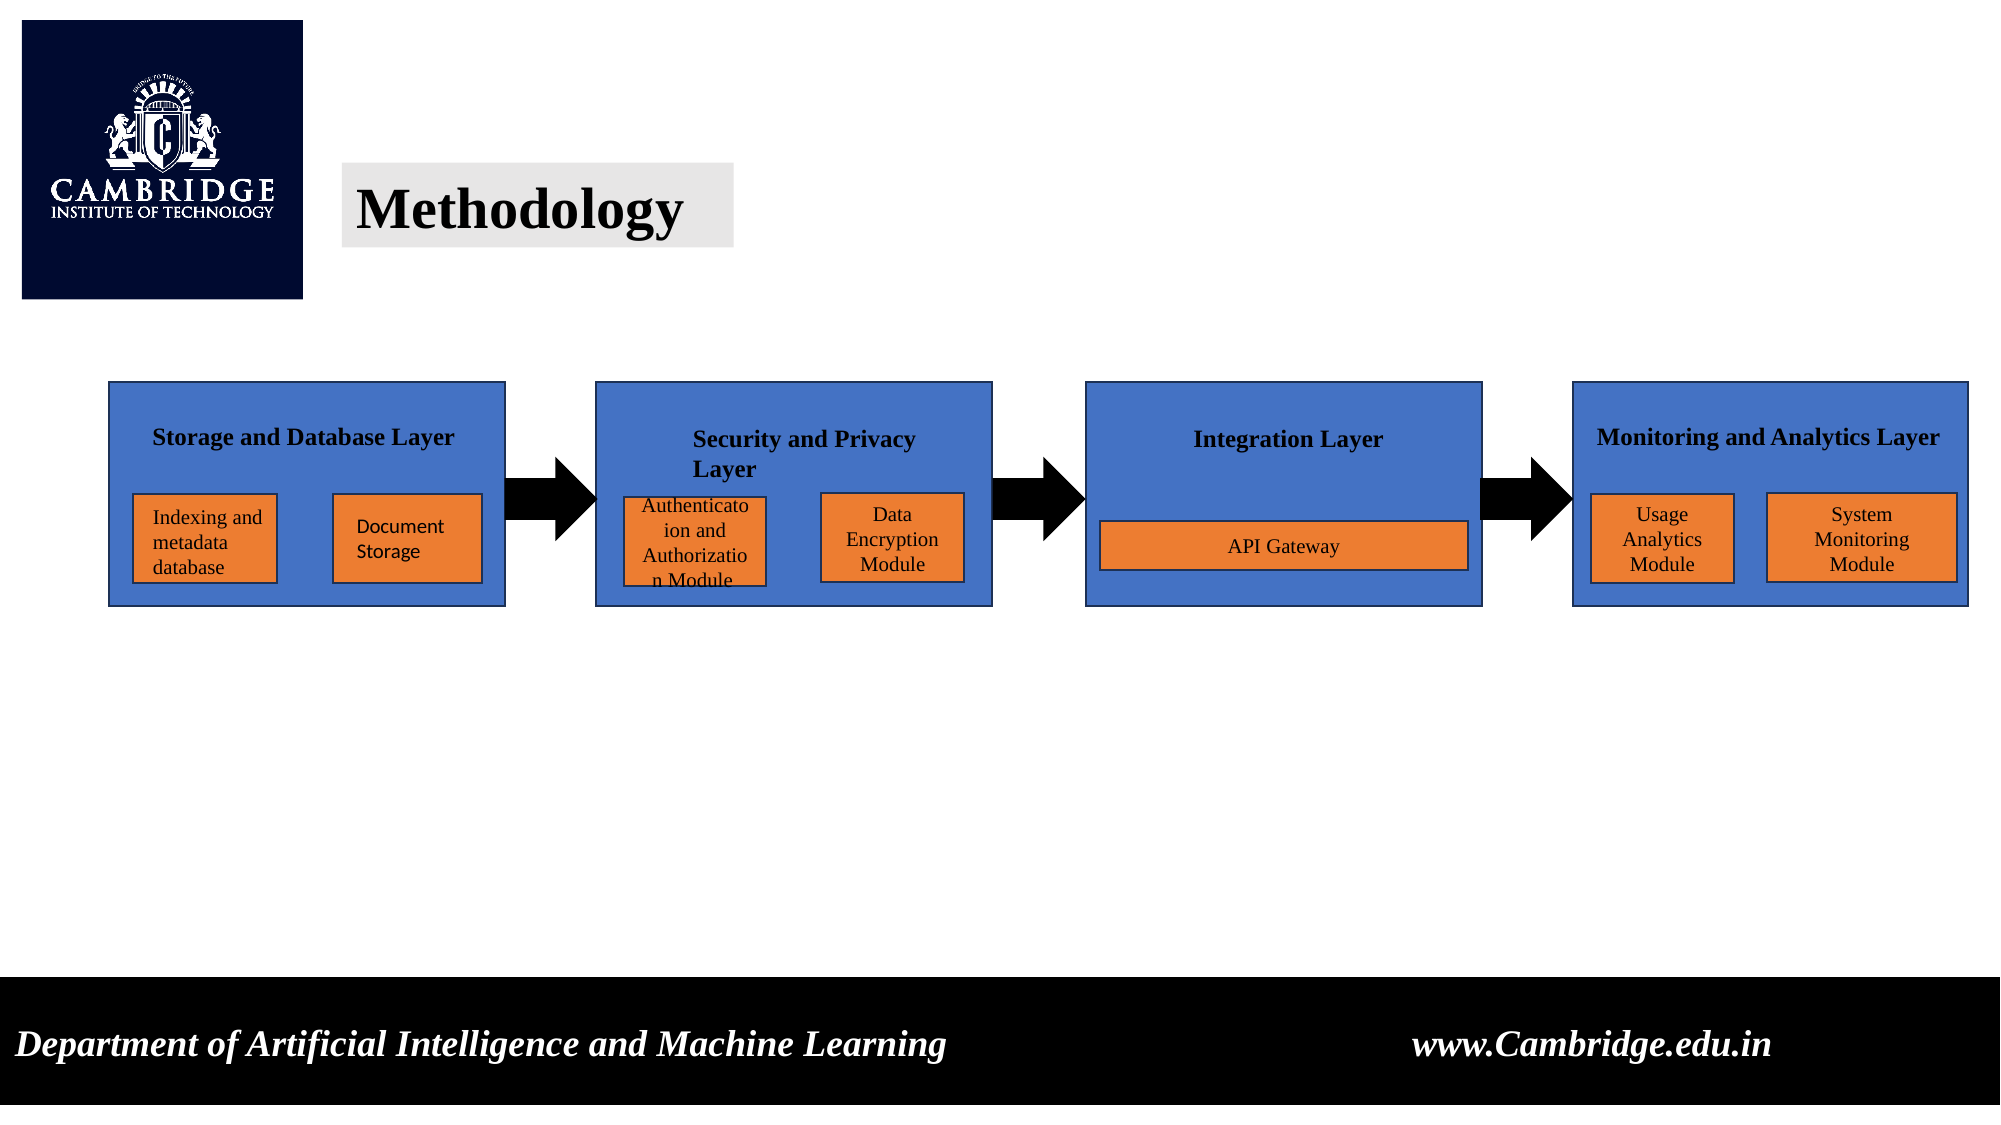

Methodology

Storage and Database Layer
Monitoring and Analytics Layer
Security and Privacy Layer
Integration Layer

Data Encryption Module
System Monitoring Module
Usage Analytics Module

Indexing and metadata database
Authenticatoion and Authorization Module
Document Storage
API Gateway
Department of Artificial Intelligence and Machine Learning                                                 www.Cambridge.edu.in